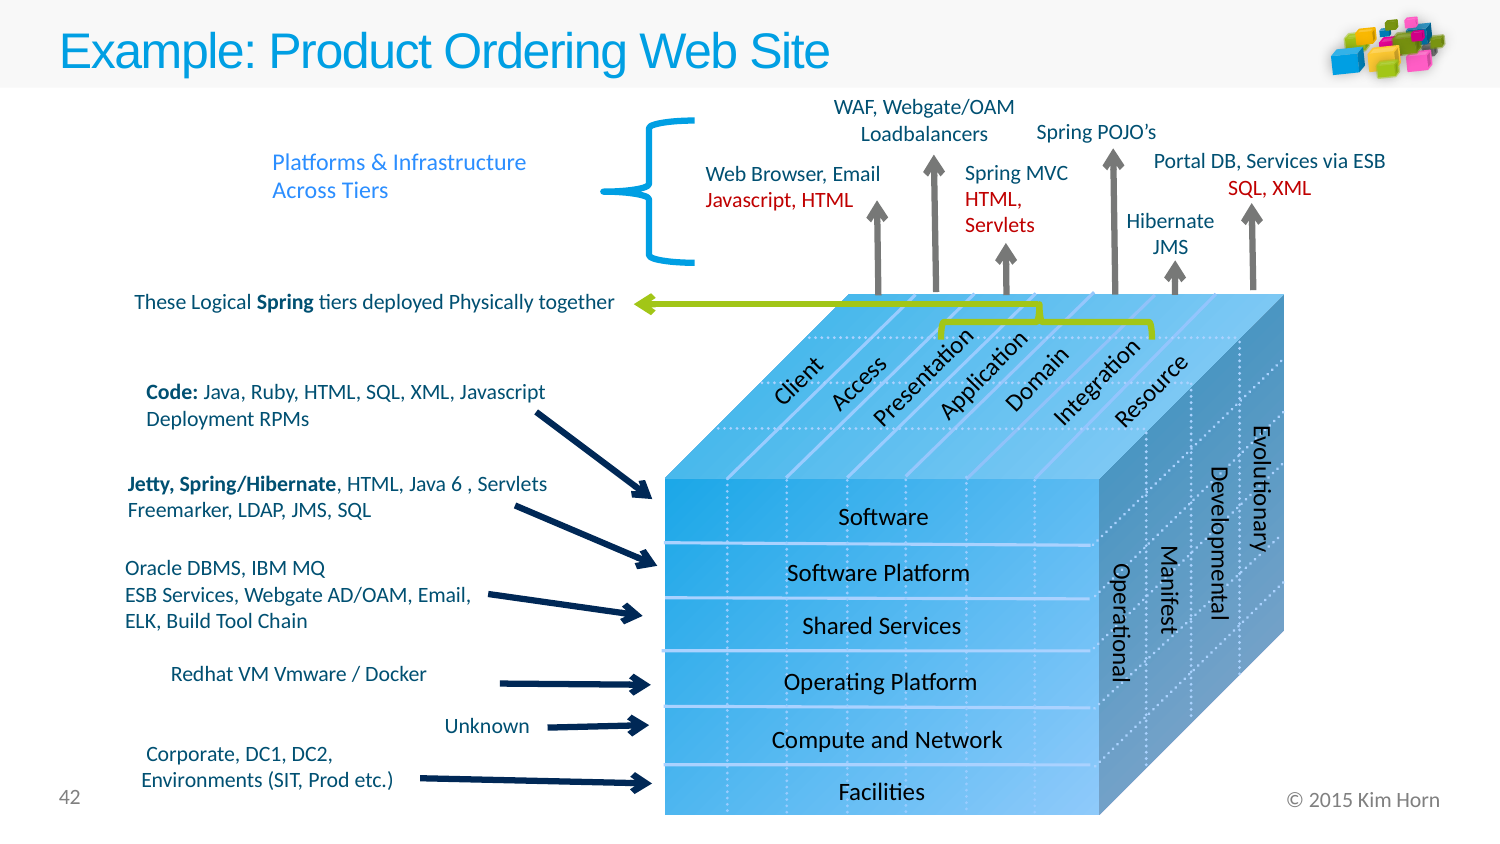

# Example: Product Ordering Web Site
WAF, Webgate/OAM
Loadbalancers
Spring POJO’s

Platforms & Infrastructure
Across Tiers
Web Browser, Email
Javascript, HTML
Portal DB, Services via ESB
SQL, XML
Spring MVC
HTML,
Servlets

These Logical Spring tiers deployed Physically together
Hibernate
JMS

Application
Presentation
Domain
Client
Access
Integration

Resource

Evolutionary

Software
Developmental

Software Platform
Manifest

Shared Services
Operational

Operating Platform

Compute and Network

Facilities

Code: Java, Ruby, HTML, SQL, XML, Javascript
Deployment RPMs
Jetty, Spring/Hibernate, HTML, Java 6 , Servlets
Freemarker, LDAP, JMS, SQL
Oracle DBMS, IBM MQ
ESB Services, Webgate AD/OAM, Email, ELK, Build Tool Chain
Redhat VM Vmware / Docker
Unknown
 Corporate, DC1, DC2,
Environments (SIT, Prod etc.)